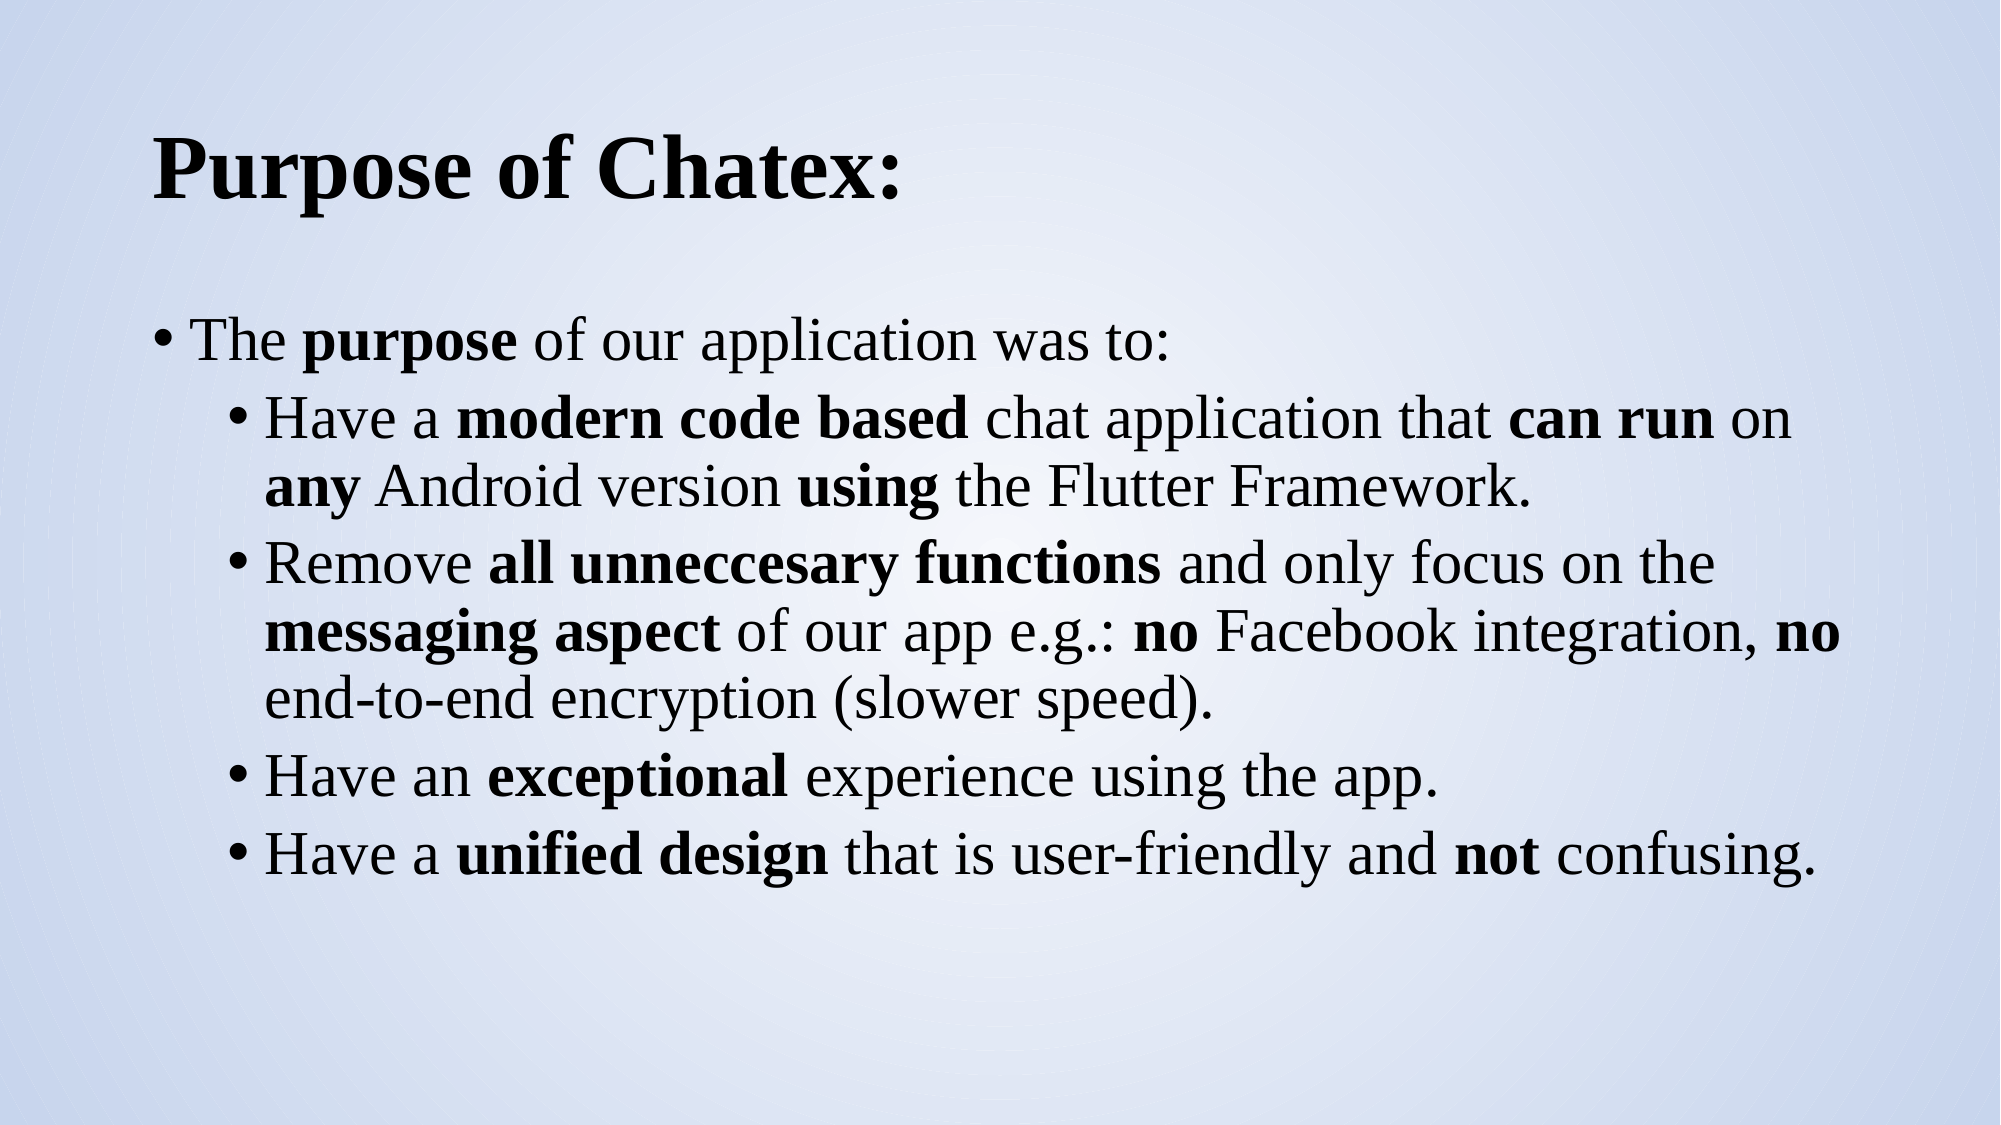

# Purpose of Chatex:
The purpose of our application was to:
Have a modern code based chat application that can run on any Android version using the Flutter Framework.
Remove all unneccesary functions and only focus on the messaging aspect of our app e.g.: no Facebook integration, no end-to-end encryption (slower speed).
Have an exceptional experience using the app.
Have a unified design that is user-friendly and not confusing.